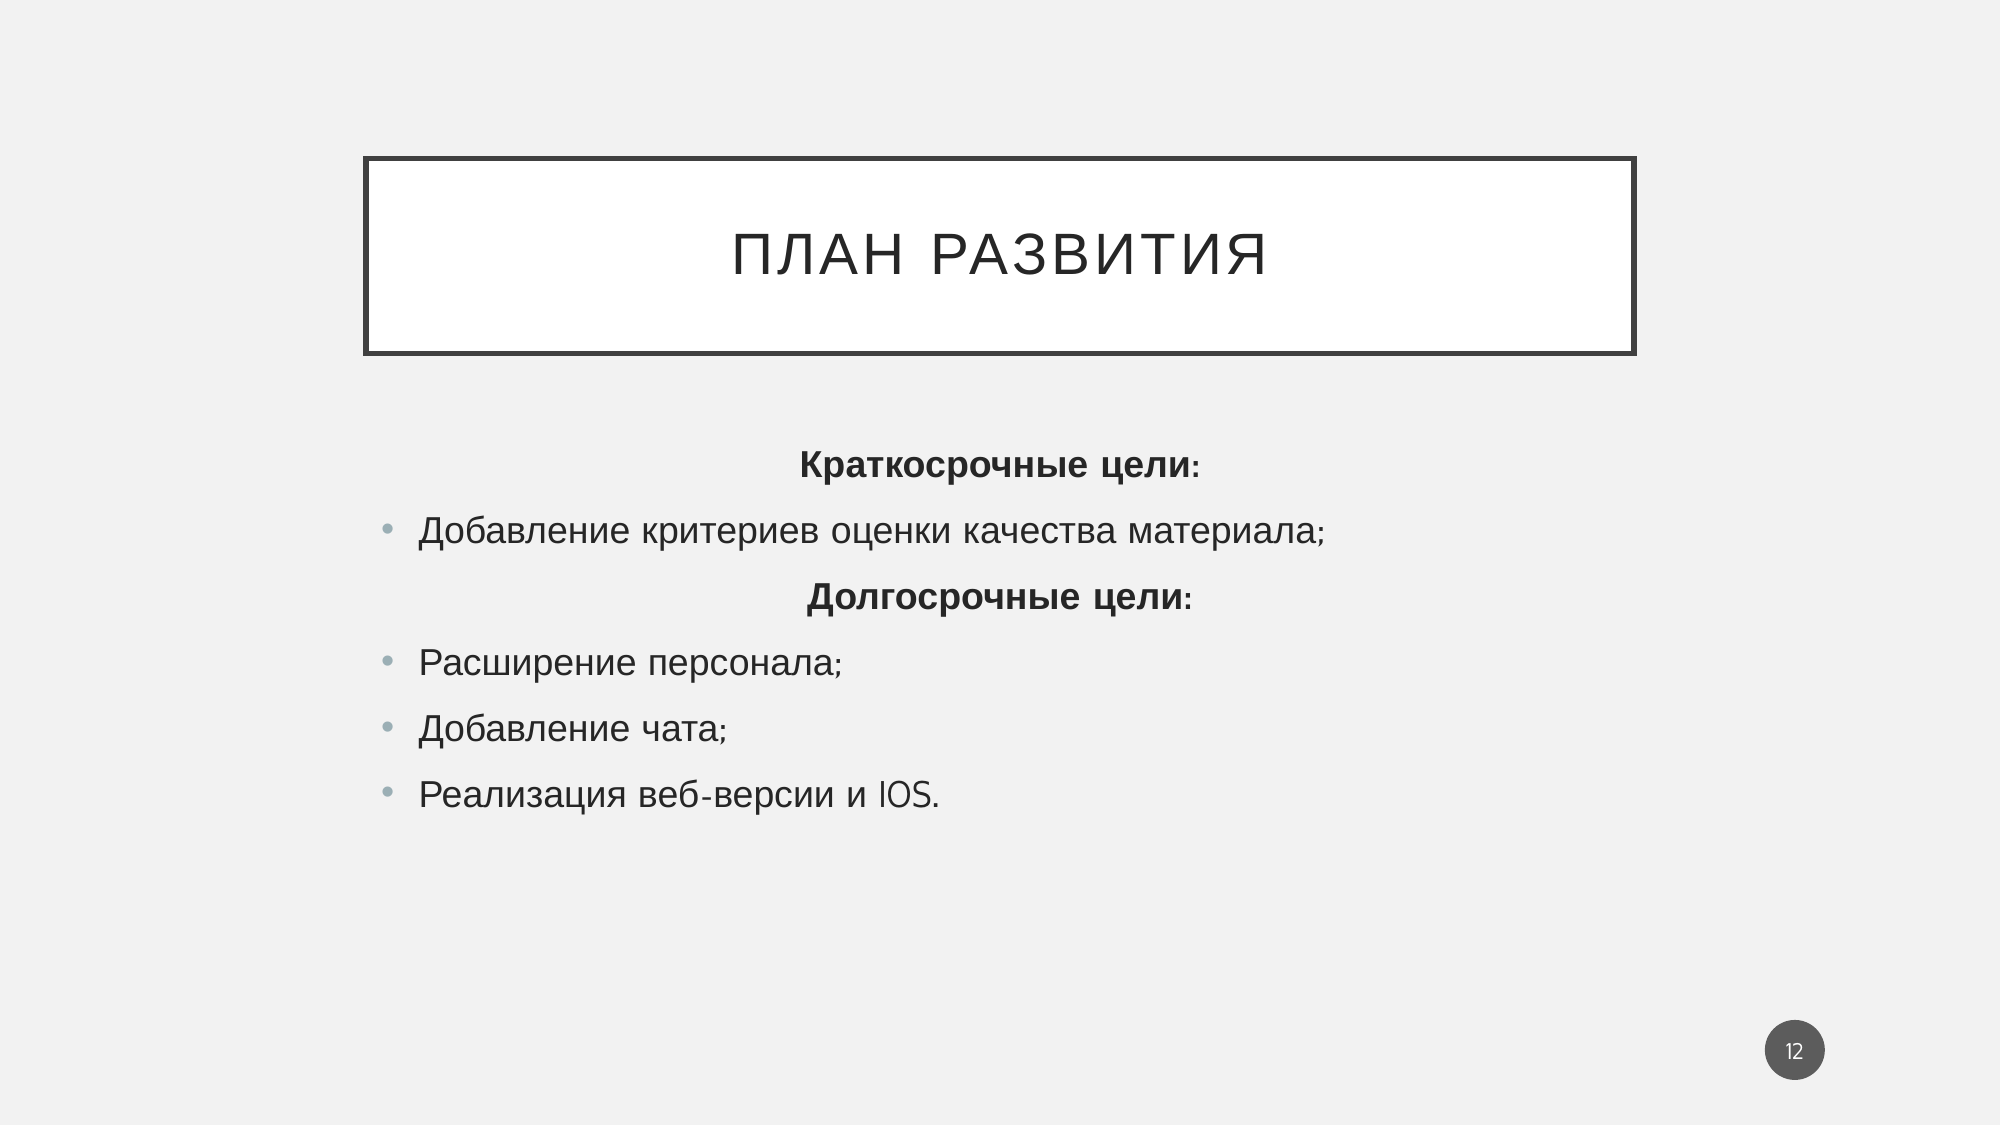

# План развития
Краткосрочные цели:
Добавление критериев оценки качества материала;
Долгосрочные цели:
Расширение персонала;
Добавление чата;
Реализация веб-версии и IOS.
12